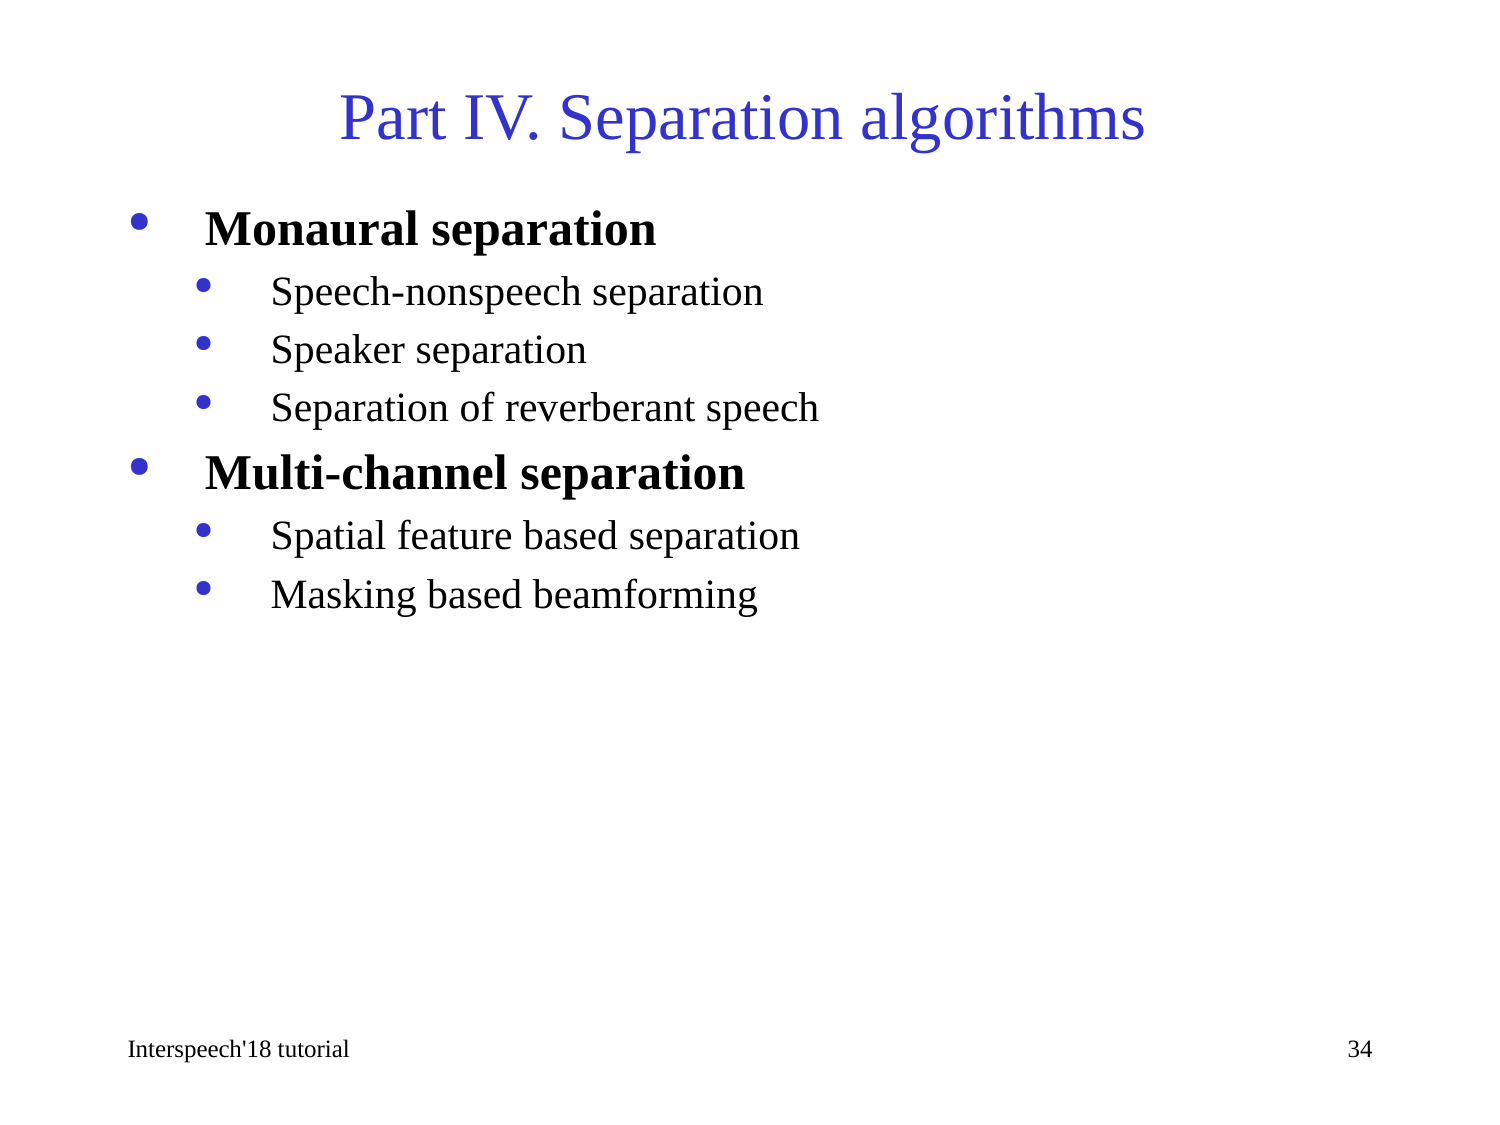

Part IV. Separation algorithms
Monaural separation
Speech-nonspeech separation
Speaker separation
Separation of reverberant speech
Multi-channel separation
Spatial feature based separation
Masking based beamforming
Interspeech'18 tutorial
34